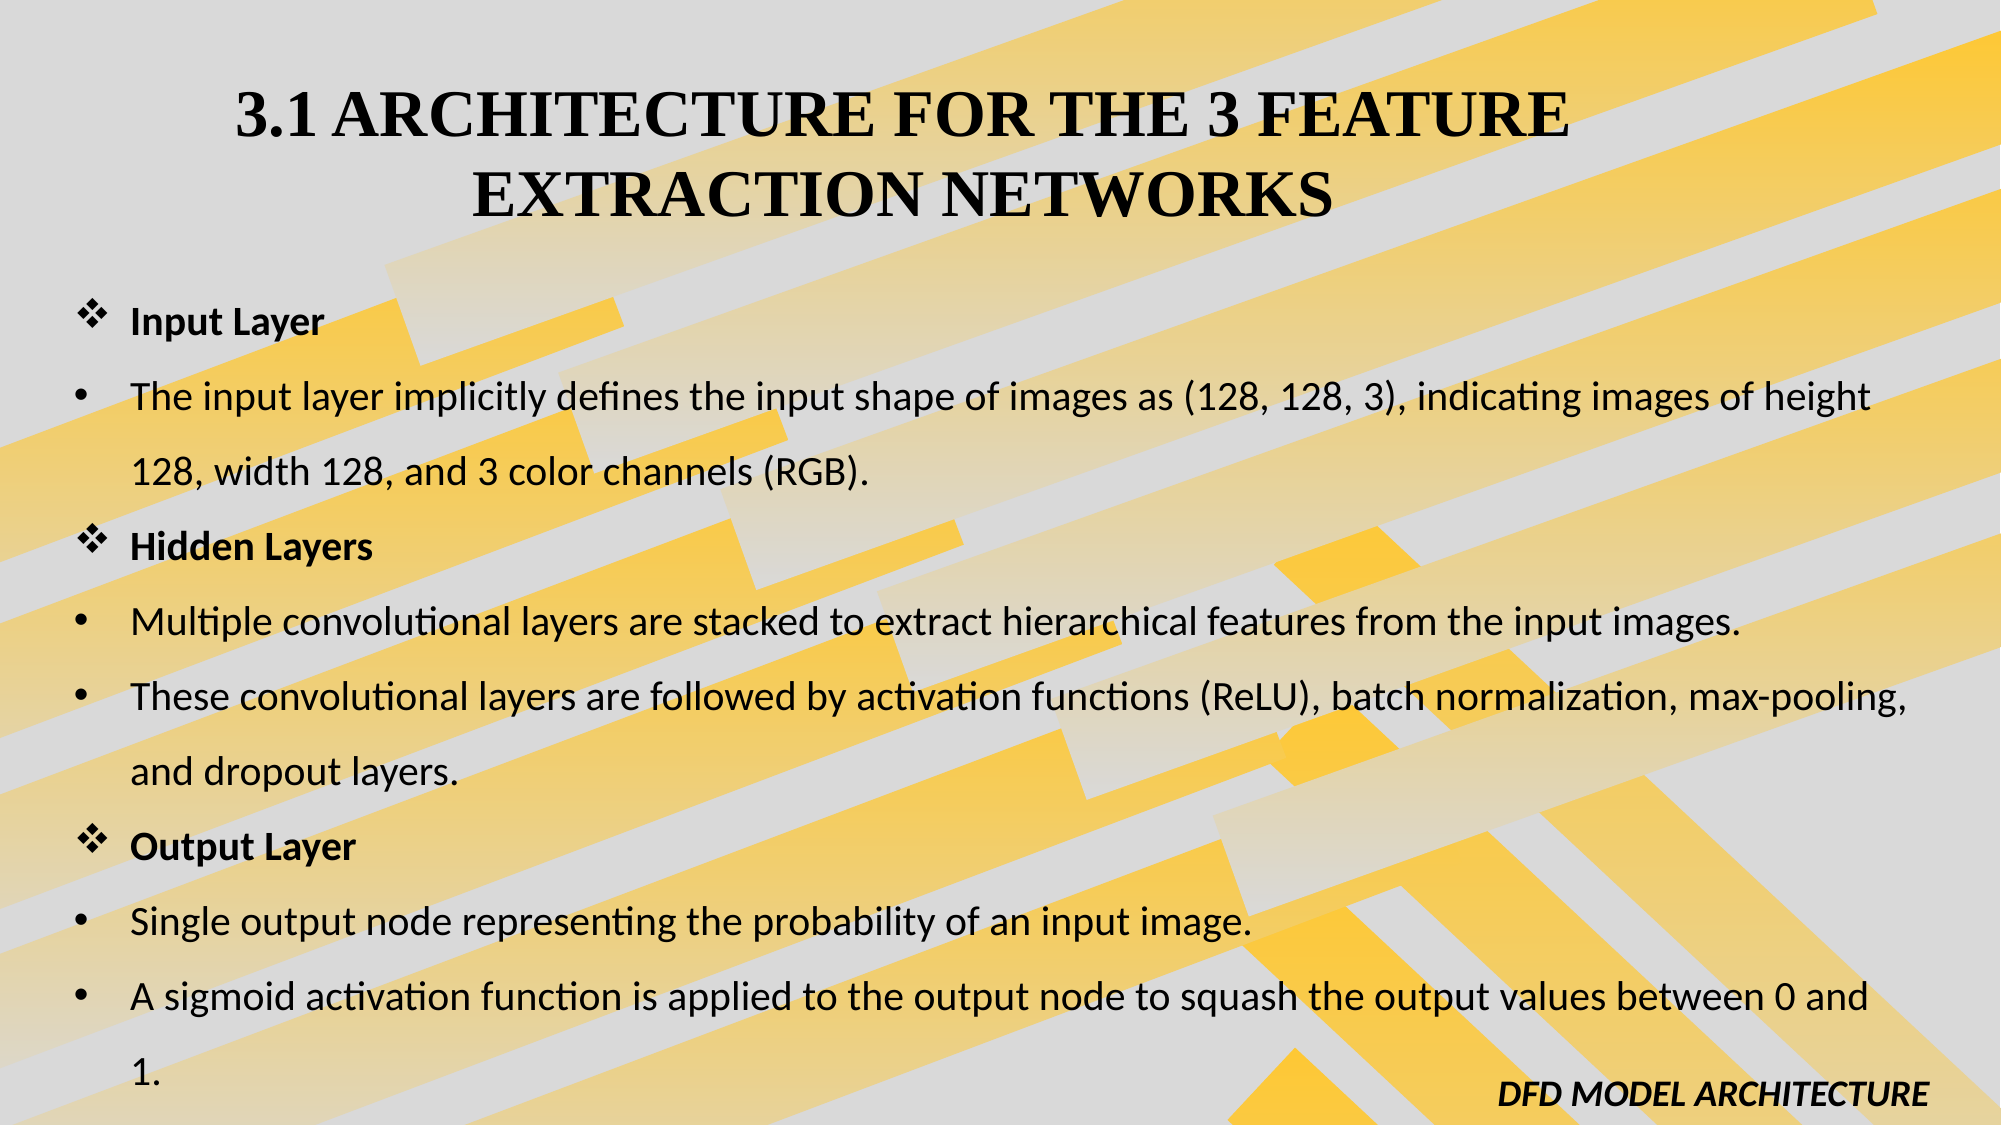

3.1 ARCHITECTURE FOR THE 3 FEATURE EXTRACTION NETWORKS

Input Layer
The input layer implicitly defines the input shape of images as (128, 128, 3), indicating images of height 128, width 128, and 3 color channels (RGB).
Hidden Layers
Multiple convolutional layers are stacked to extract hierarchical features from the input images.
These convolutional layers are followed by activation functions (ReLU), batch normalization, max-pooling, and dropout layers.
Output Layer
Single output node representing the probability of an input image.
A sigmoid activation function is applied to the output node to squash the output values between 0 and 1.

DFD MODEL ARCHITECTURE